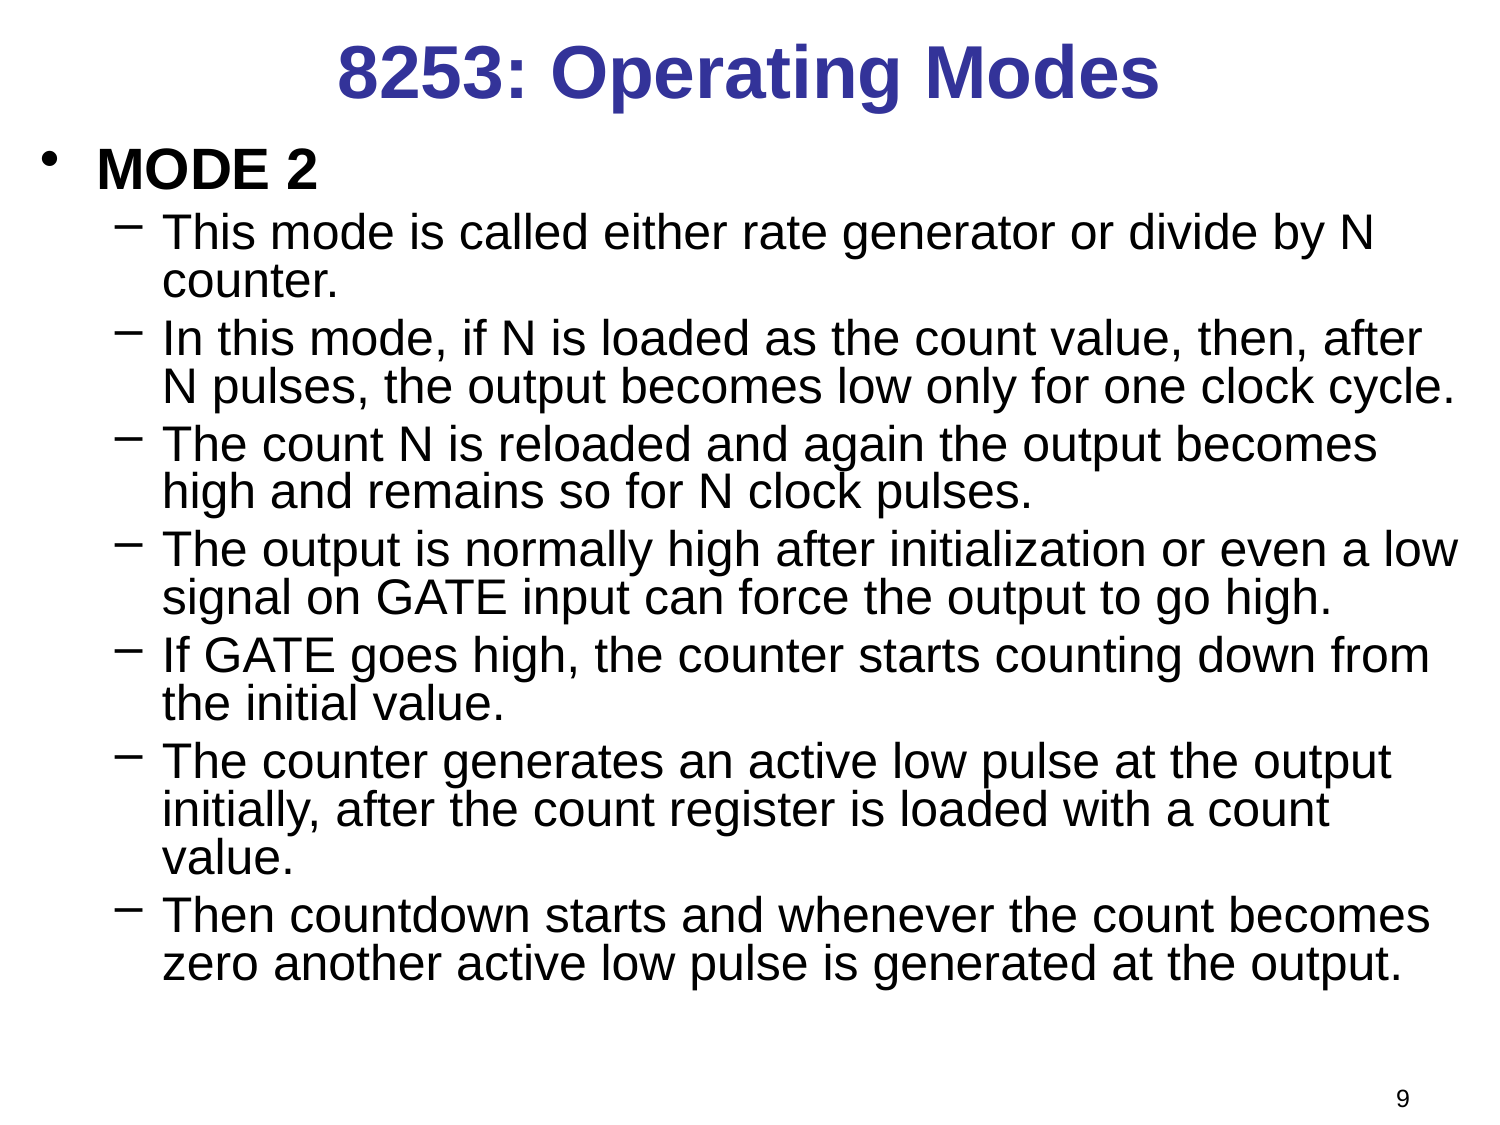

# 8253: Operating Modes
MODE 2
This mode is called either rate generator or divide by N counter.
In this mode, if N is loaded as the count value, then, after N pulses, the output becomes low only for one clock cycle.
The count N is reloaded and again the output becomes high and remains so for N clock pulses.
The output is normally high after initialization or even a low signal on GATE input can force the output to go high.
If GATE goes high, the counter starts counting down from the initial value.
The counter generates an active low pulse at the output initially, after the count register is loaded with a count value.
Then countdown starts and whenever the count becomes zero another active low pulse is generated at the output.
9